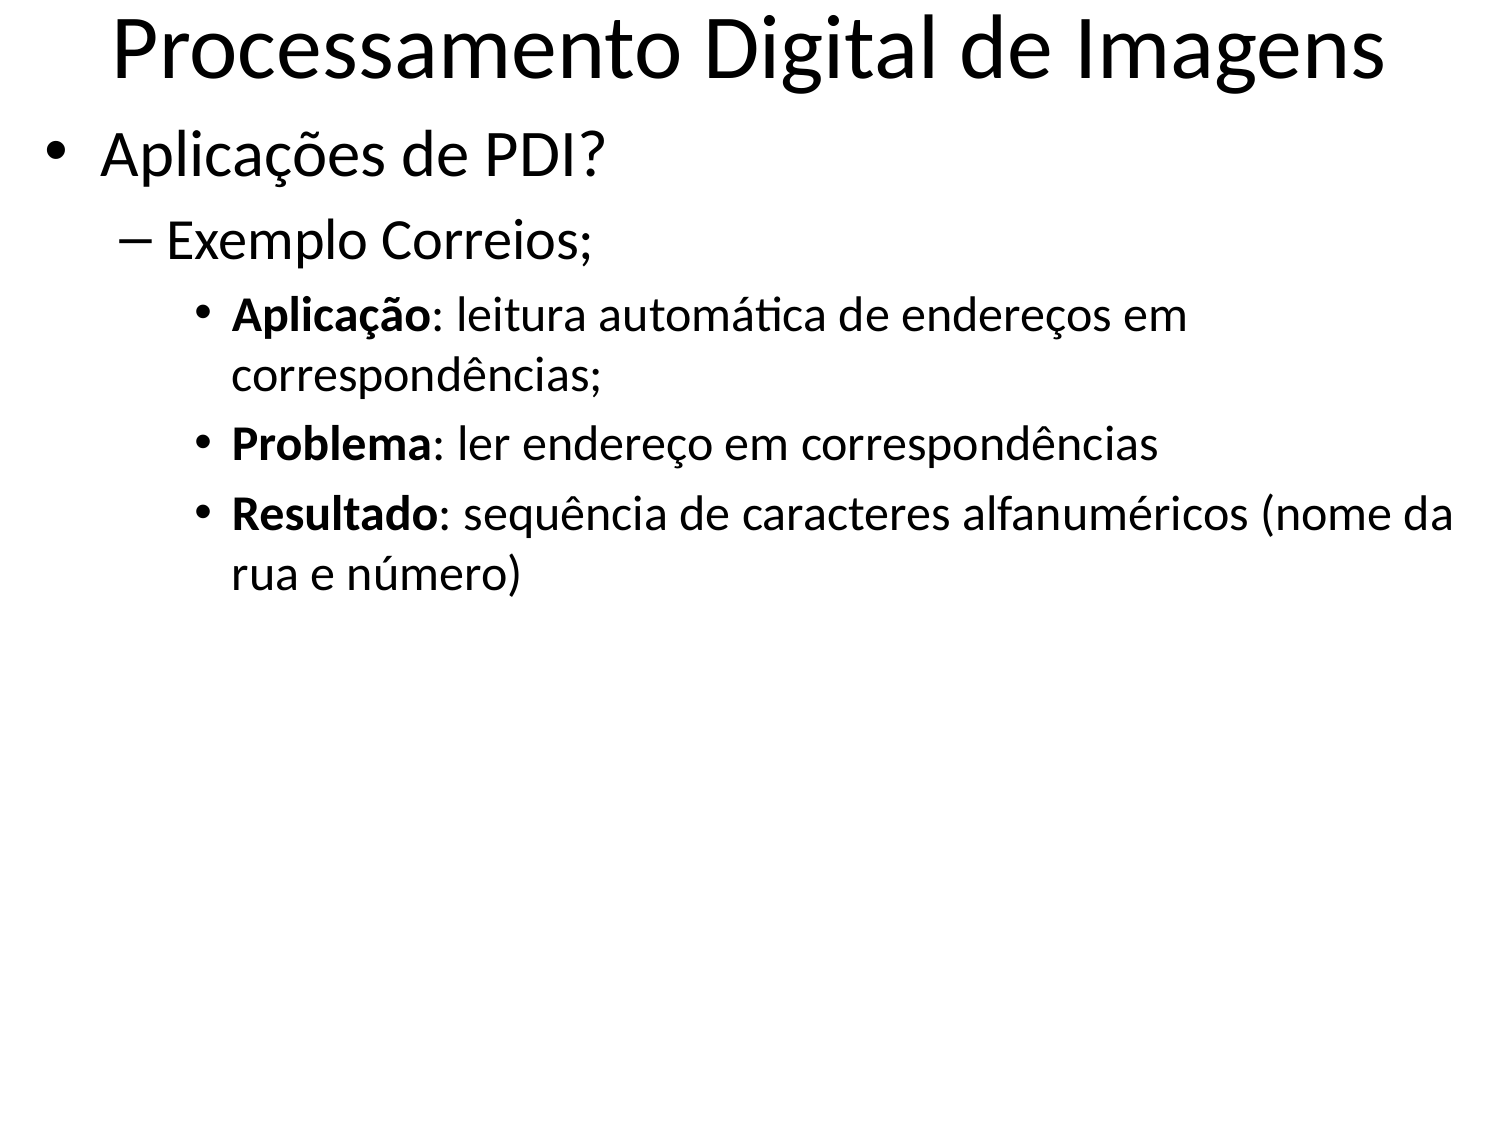

# Processamento Digital de Imagens
Aplicações de PDI?
Exemplo Correios;
Aplicação: leitura automática de endereços em correspondências;
Problema: ler endereço em correspondências
Resultado: sequência de caracteres alfanuméricos (nome da rua e número)